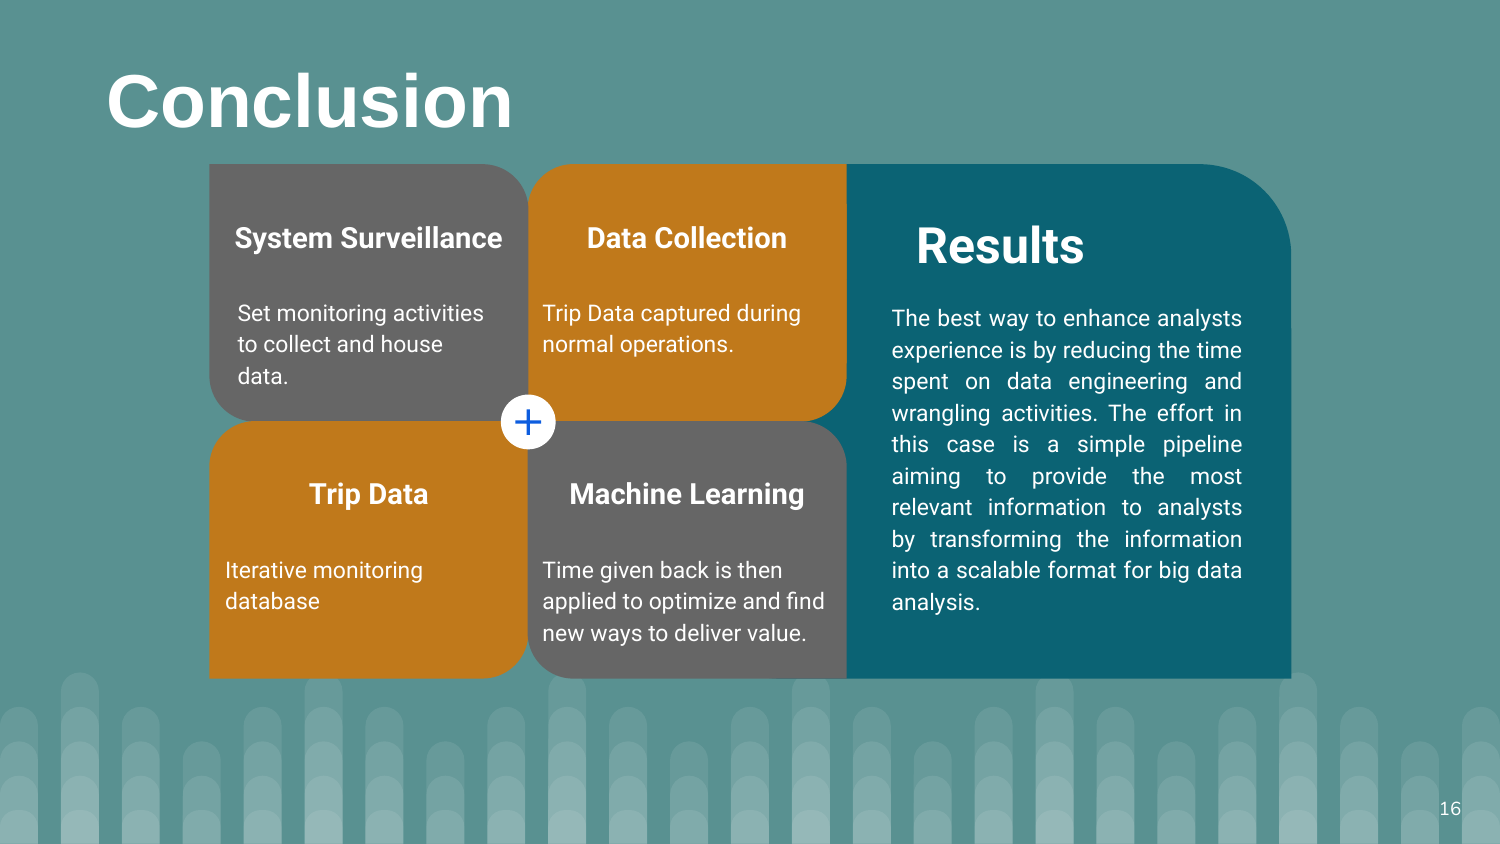

Conclusion

System Surveillance
Set monitoring activities to collect and house data.

Data Collection
Trip Data captured during normal operations.

Results
The best way to enhance analysts experience is by reducing the time spent on data engineering and wrangling activities. The effort in this case is a simple pipeline aiming to provide the most relevant information to analysts by transforming the information into a scalable format for big data analysis.

Trip Data
Iterative monitoring database

Machine Learning
Time given back is then applied to optimize and find new ways to deliver value.
16